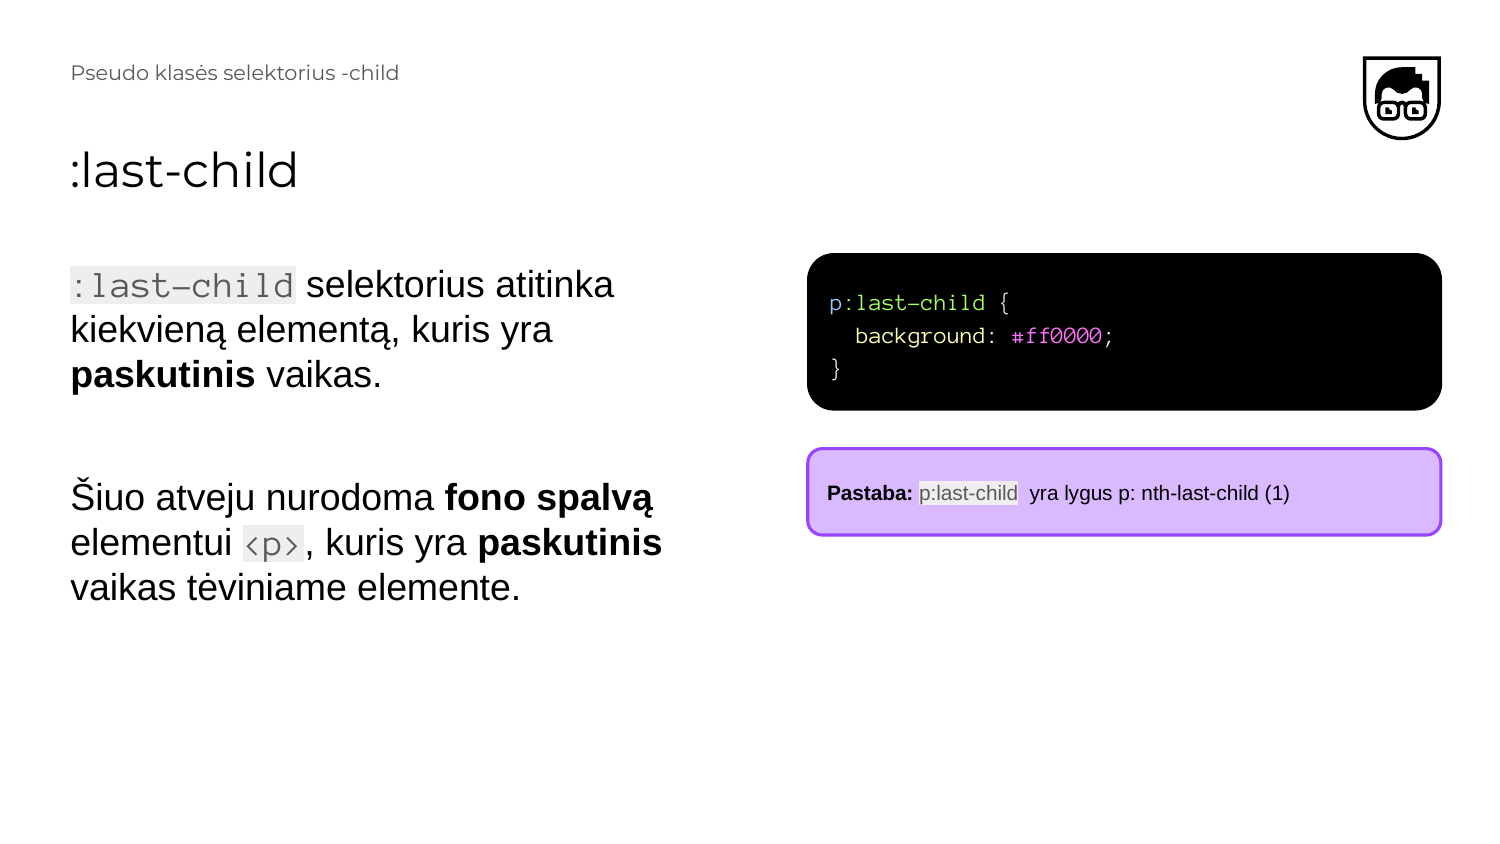

Pseudo klasės selektorius -child
# :last-child
:last-child selektorius atitinka kiekvieną elementą, kuris yra paskutinis vaikas.

Šiuo atveju nurodoma fono spalvą elementui <p>, kuris yra paskutinis vaikas tėviniame elemente.
p:last-child {
  background: #ff0000;
}
Pastaba: p:last-child  yra lygus p: nth-last-child (1)